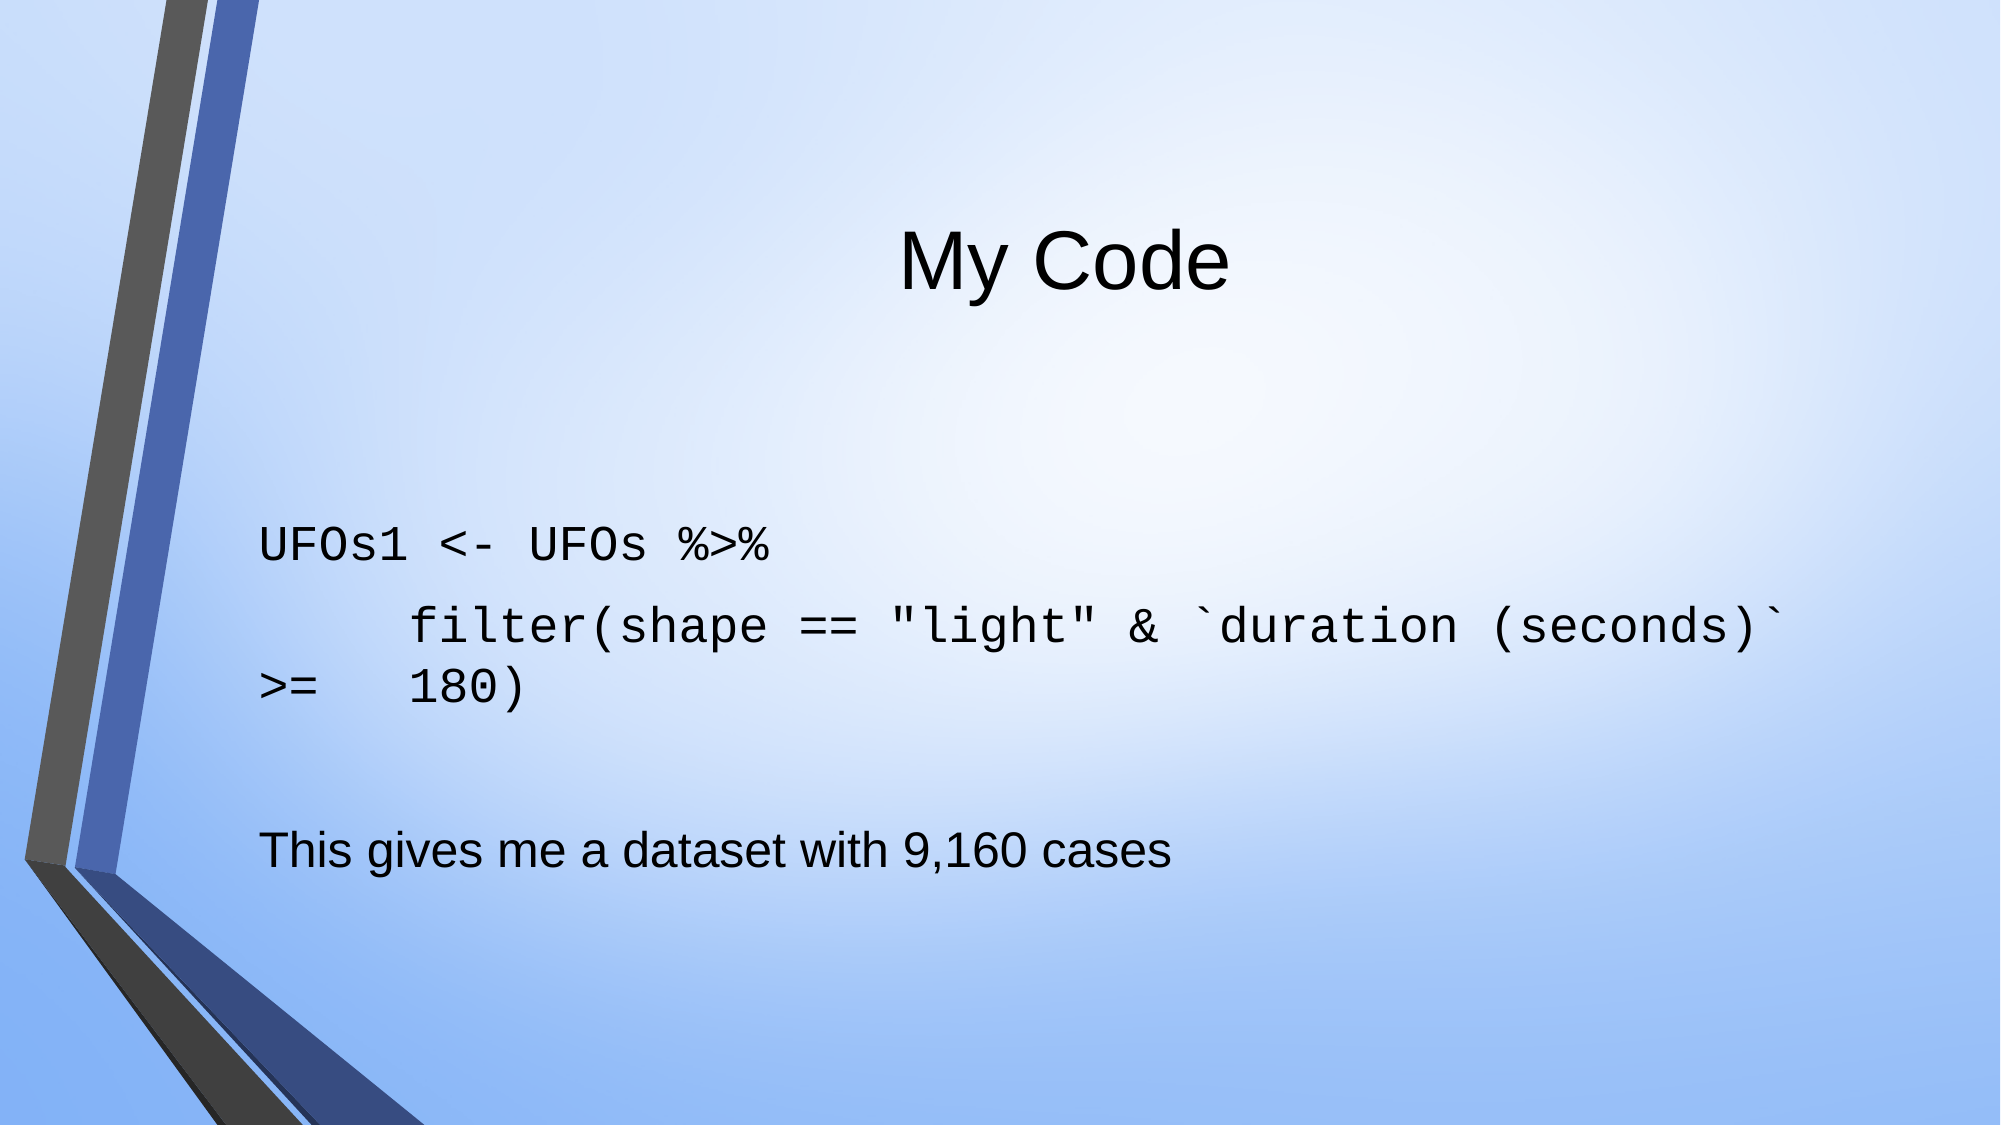

# My Code
UFOs1 <- UFOs %>%
	filter(shape == "light" & `duration (seconds)` >= 	180)

This gives me a dataset with 9,160 cases